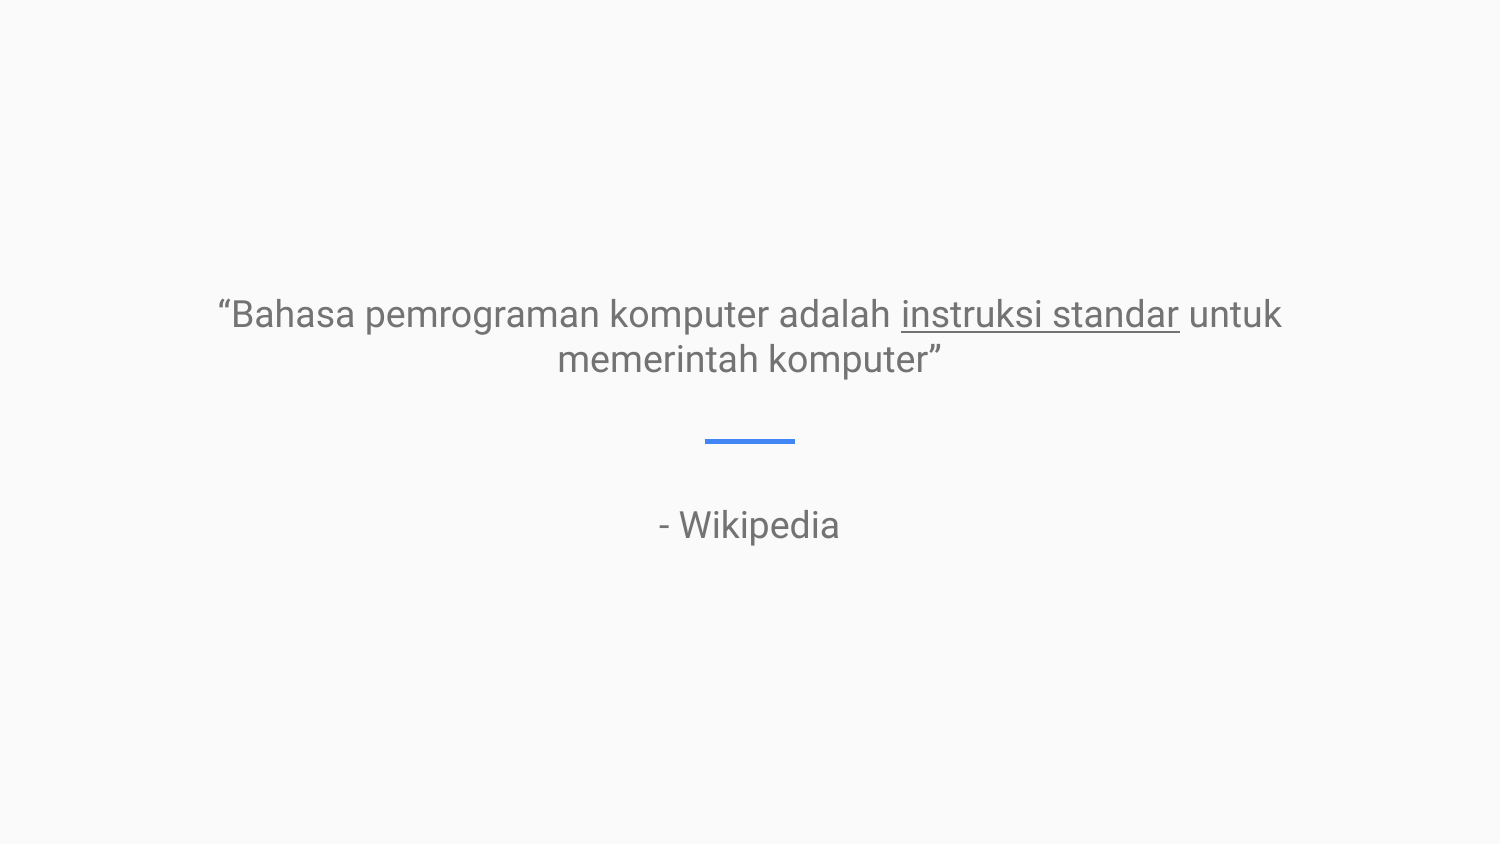

“Bahasa pemrograman komputer adalah instruksi standar untuk memerintah komputer”
- Wikipedia